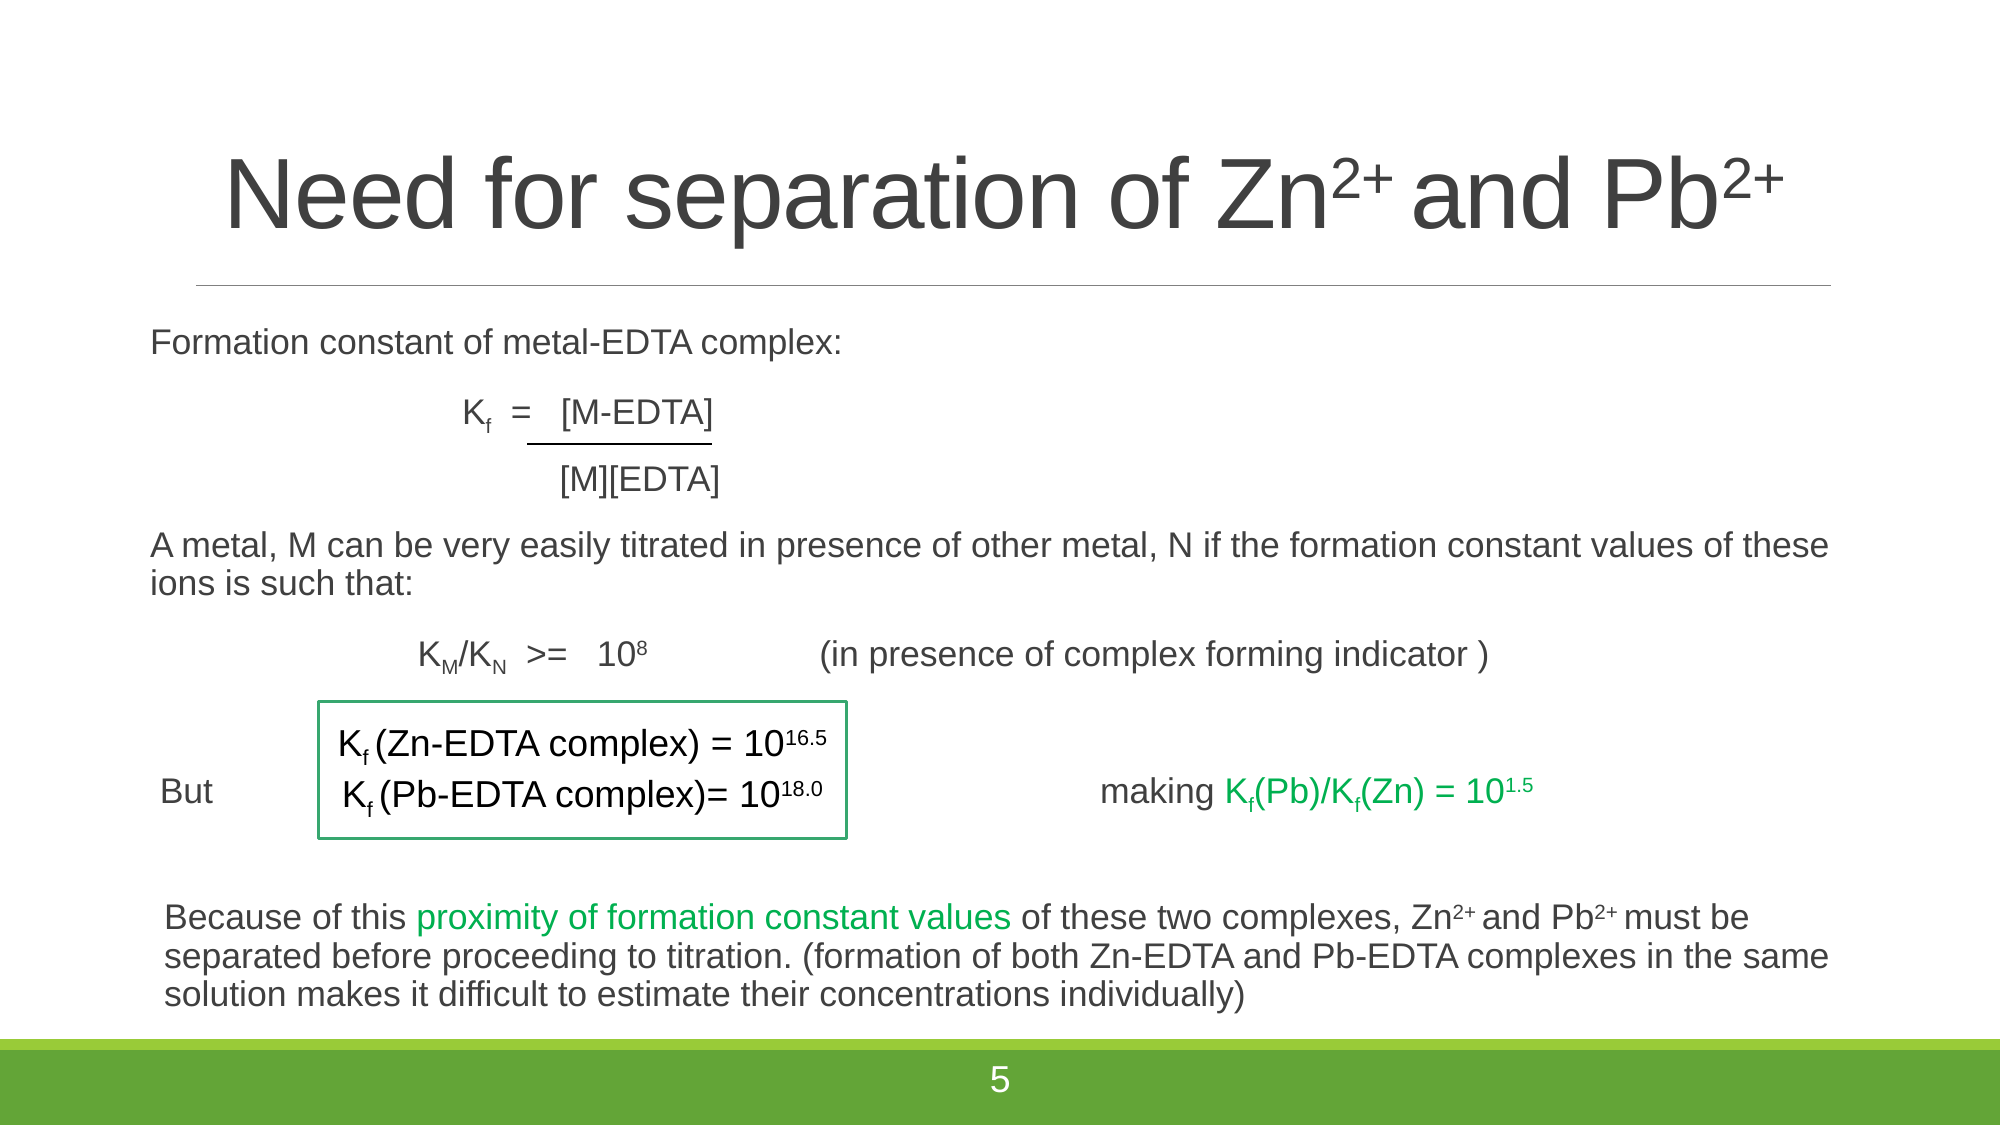

# Need for separation of Zn2+ and Pb2+
Formation constant of metal-EDTA complex:
                                Kf  =   [M-EDTA]
                                          [M][EDTA]
A metal, M can be very easily titrated in presence of other metal, N if the formation constant values of these ions is such that:
                          KM/KN  >=   108                  (in presence of complex forming indicator )

 But                                                                                           making Kf(Pb)/Kf(Zn) = 101.5

Because of this proximity of formation constant values of these two complexes, Zn2+ and Pb2+ must be separated before proceeding to titration. (formation of both Zn-EDTA and Pb-EDTA complexes in the same solution makes it difficult to estimate their concentrations individually)
Kf (Zn-EDTA complex) = 1016.5
Kf (Pb-EDTA complex)= 1018.0
5